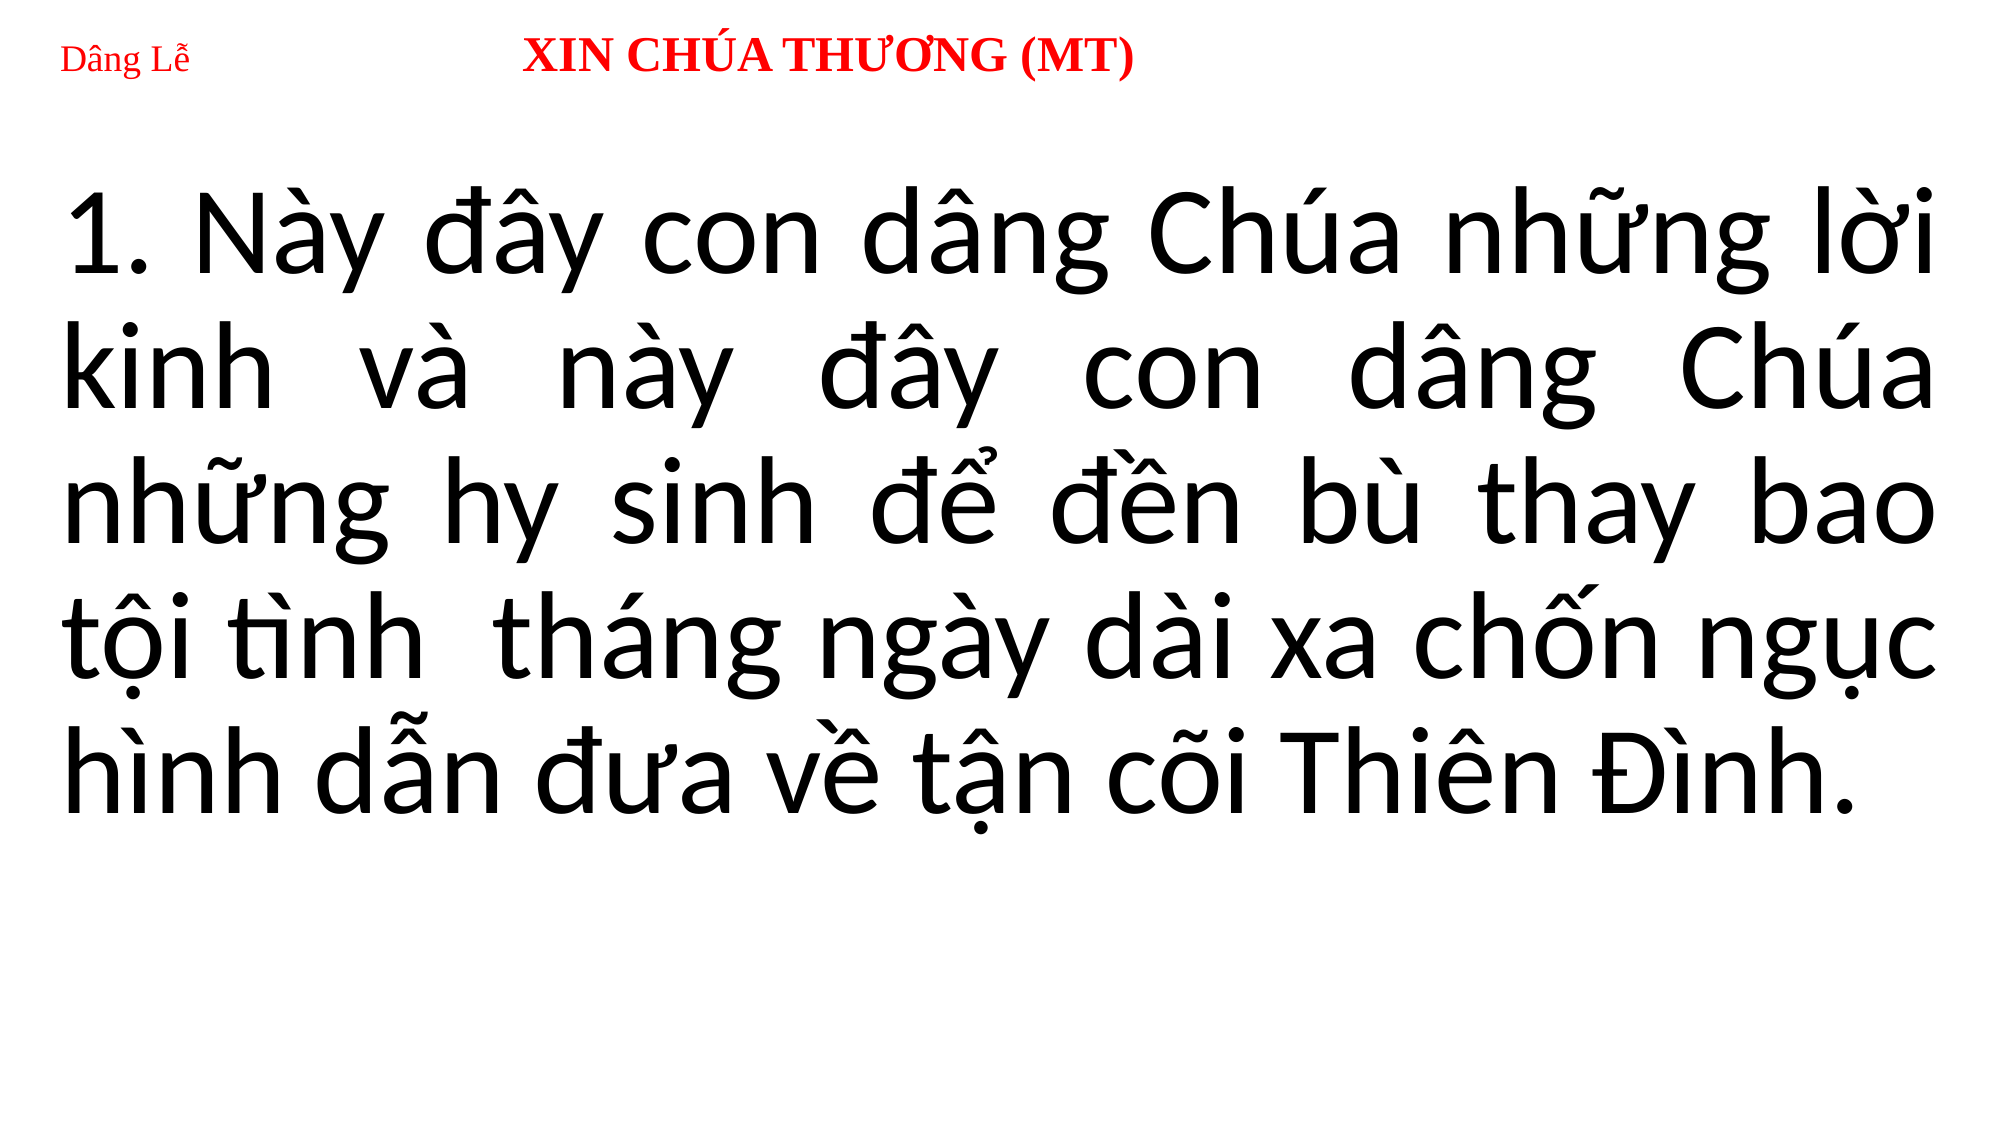

# Dâng Lễ                                   XIN CHÚA THƯƠNG (MT)
1. Này đây con dâng Chúa những lời kinh và này đây con dâng Chúa những hy sinh để đền bù thay bao tội tình  tháng ngày dài xa chốn ngục hình dẫn đưa về tận cõi Thiên Đình.